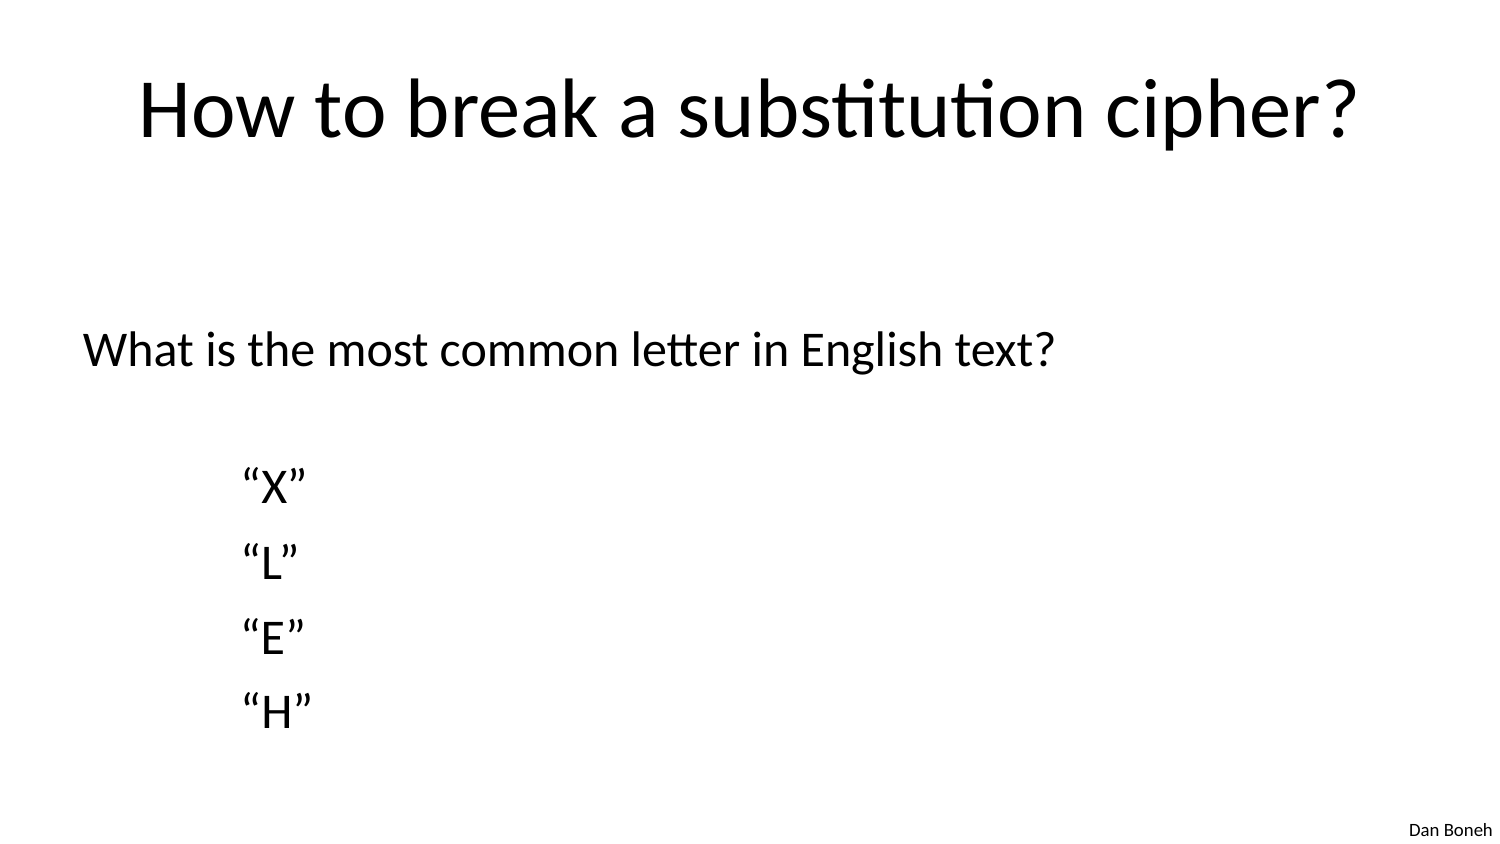

How to break a substitution cipher?
What is the most common letter in English text?
“X”
“L”
“E”
“H”